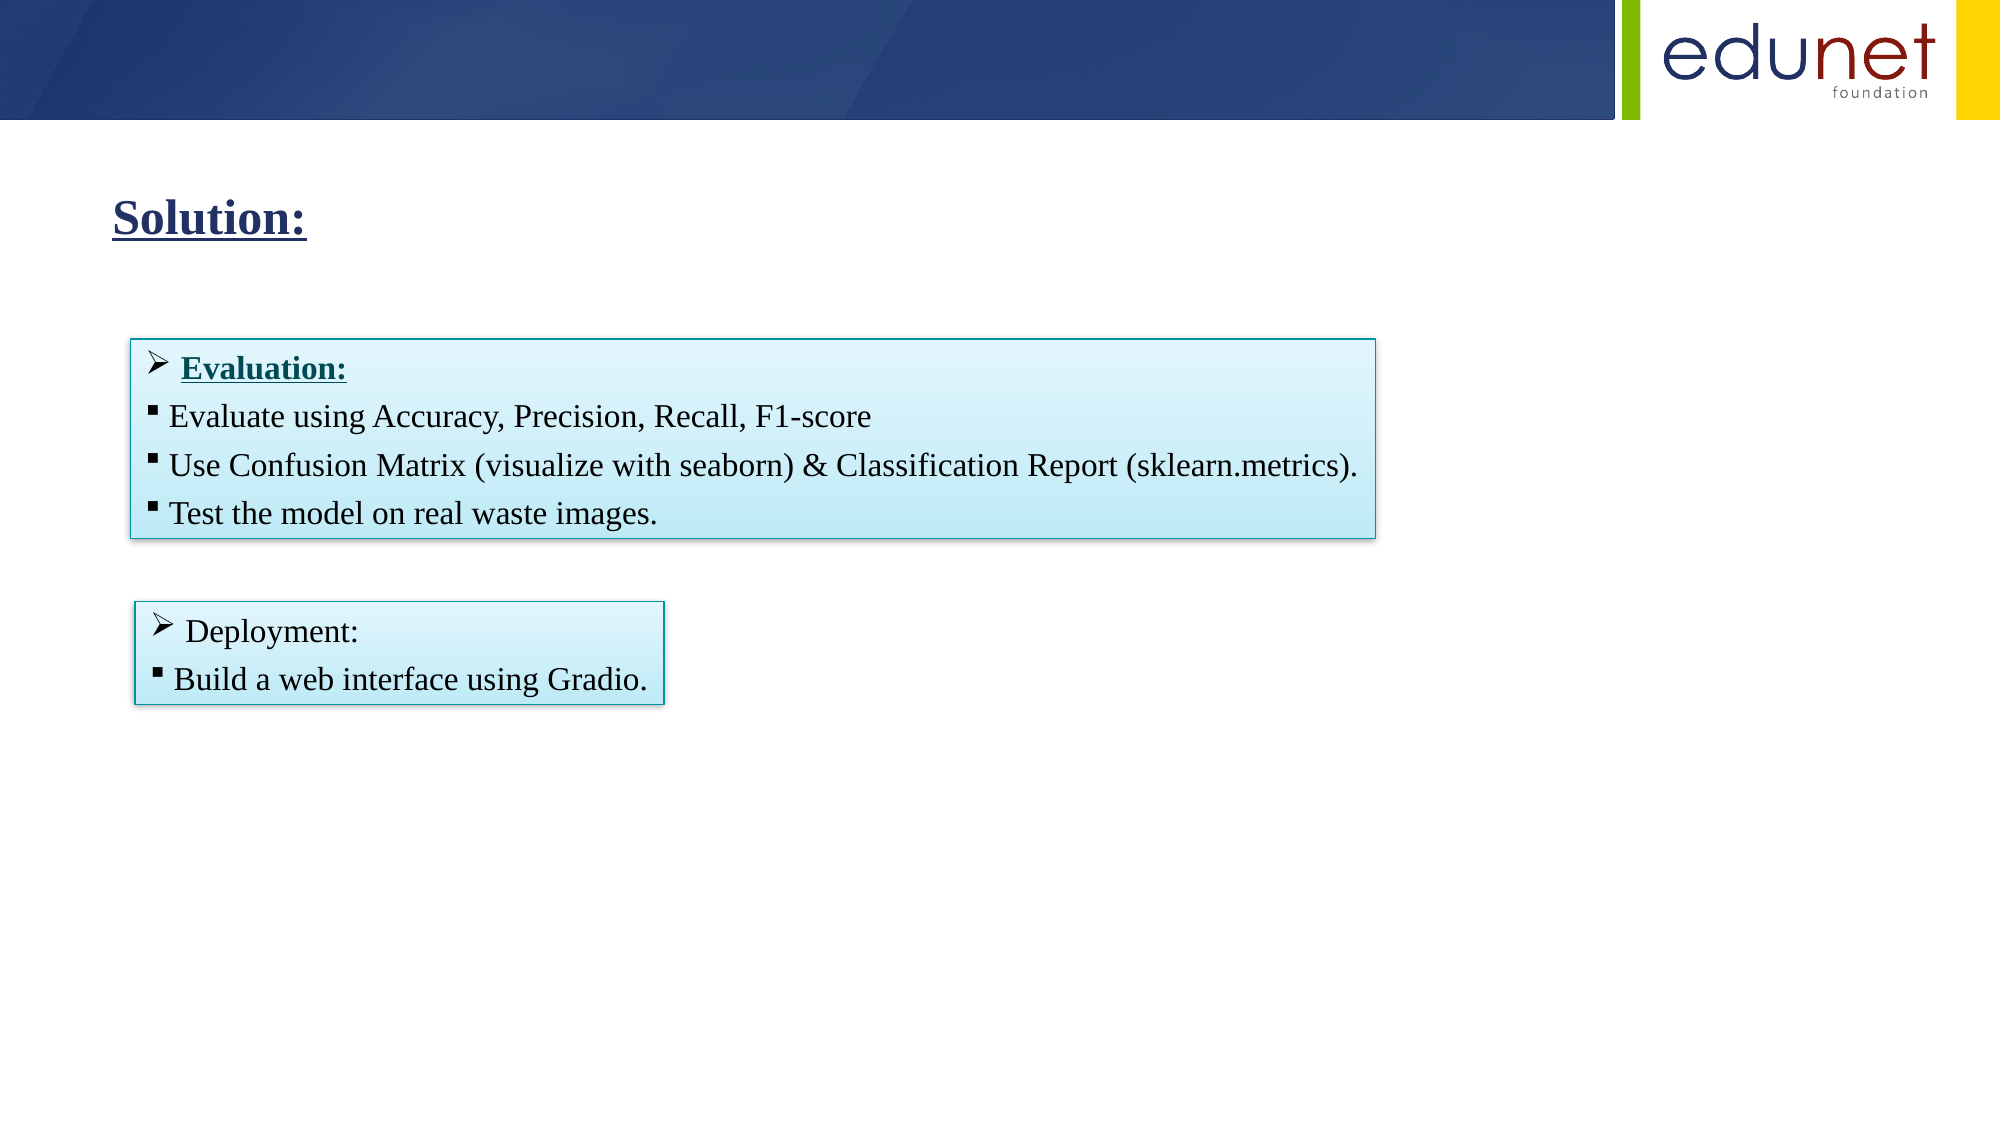

Solution:
Evaluation:
Evaluate using Accuracy, Precision, Recall, F1-score
Use Confusion Matrix (visualize with seaborn) & Classification Report (sklearn.metrics).
Test the model on real waste images.
Deployment:
Build a web interface using Gradio.